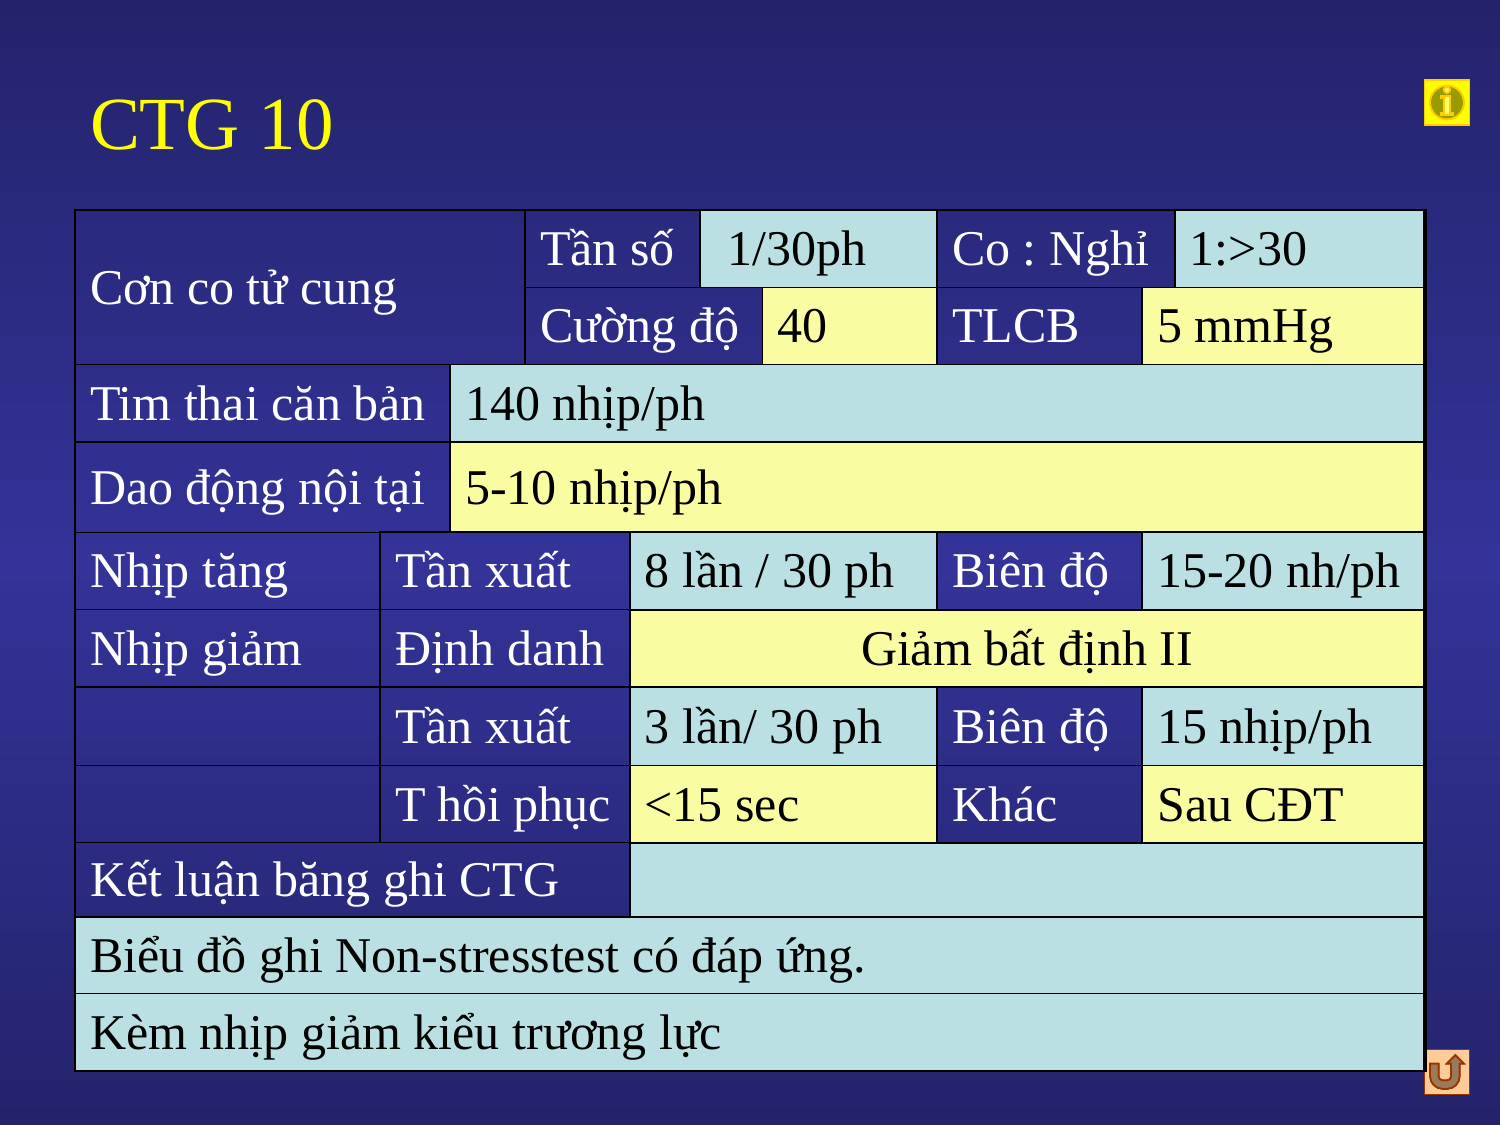

# CTG 10

| Cơn co tử cung |  |  | Tần số |  | 1/30ph |  | Co : Nghỉ |  | 1:>30 |
| --- | --- | --- | --- | --- | --- | --- | --- | --- | --- |
|  |  |  | Cường độ |  |  | 40 | TLCB | 5 mmHg |  |
| Tim thai căn bản |  | 140 nhịp/ph |  |  |  |  |  |  |  |
| Dao động nội tại |  | 5-10 nhịp/ph |  |  |  |  |  |  |  |
| Nhịp tăng | Tần xuất |  |  | 8 lần / 30 ph |  |  | Biên độ | 15-20 nh/ph |  |
| Nhịp giảm | Định danh |  |  | Giảm bất định II |  |  |  |  |  |
|  | Tần xuất |  |  | 3 lần/ 30 ph |  |  | Biên độ | 15 nhịp/ph |  |
|  | T hồi phục |  |  | <15 sec |  |  | Khác | Sau CĐT |  |
| Kết luận băng ghi CTG |  |  |  |  |  |  |  |  |  |
| Biểu đồ ghi Non-stresstest có đáp ứng. |  |  |  |  |  |  |  |  |  |
| Kèm nhịp giảm kiểu trương lực |  |  |  |  |  |  |  |  |  |